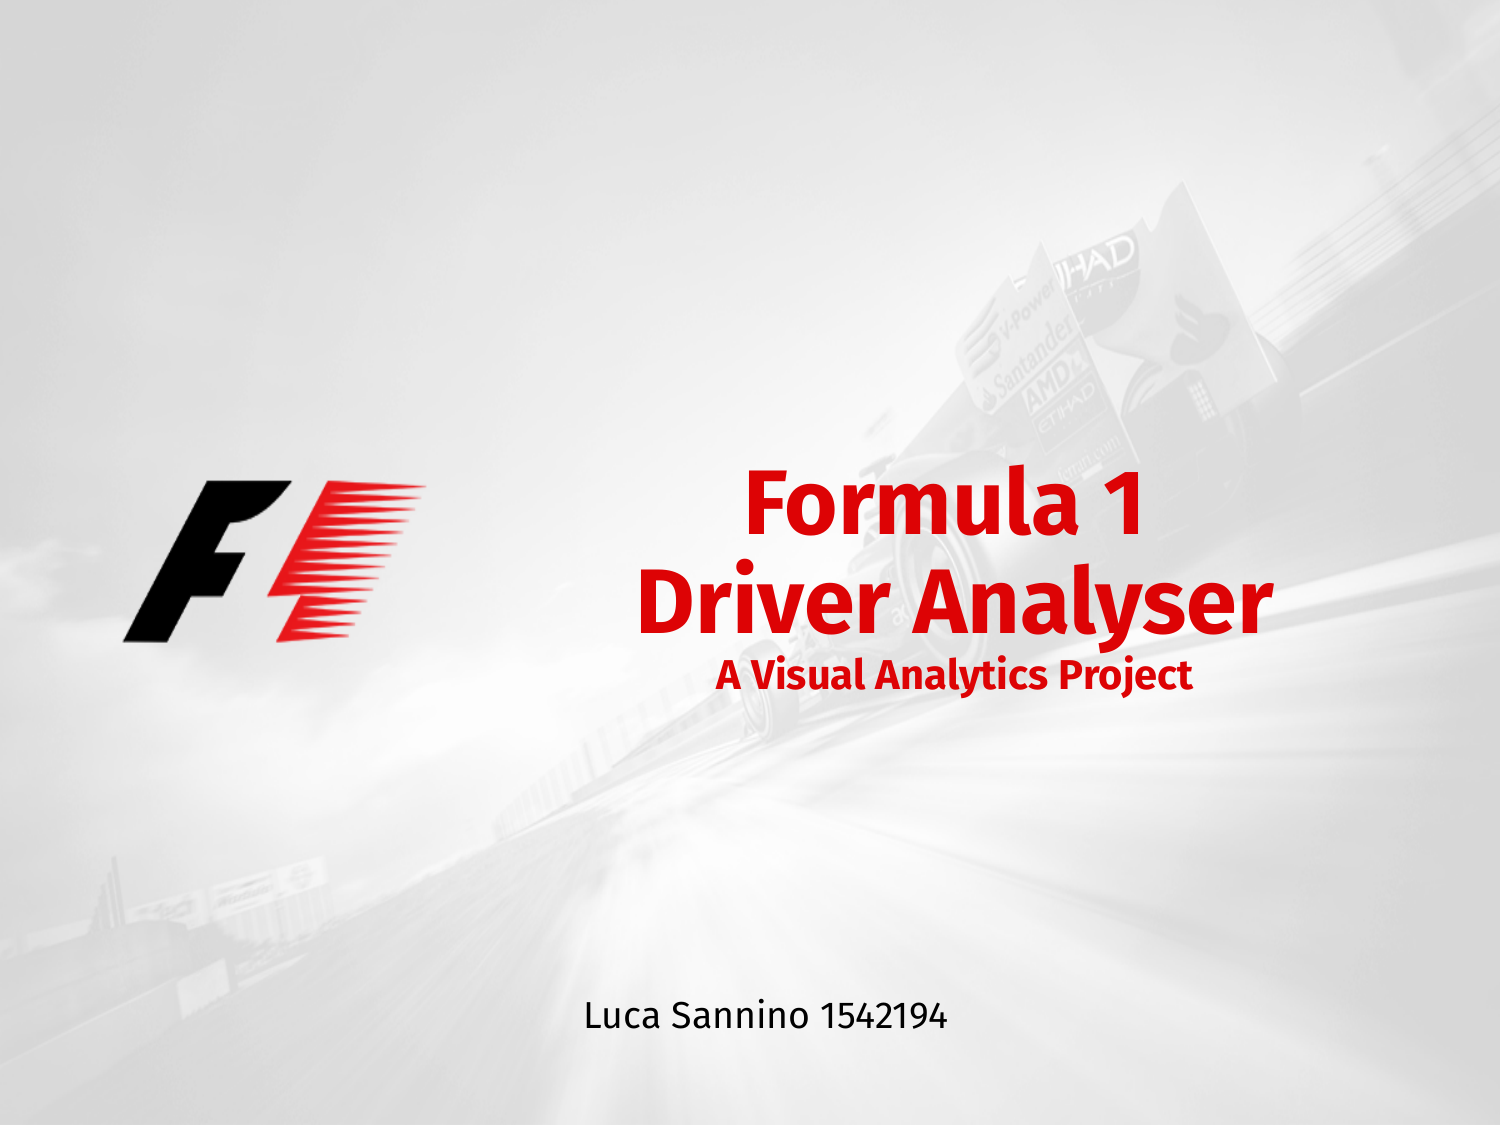

# Formula 1 Driver Analyser A Visual Analytics Project
Luca Sannino 1542194